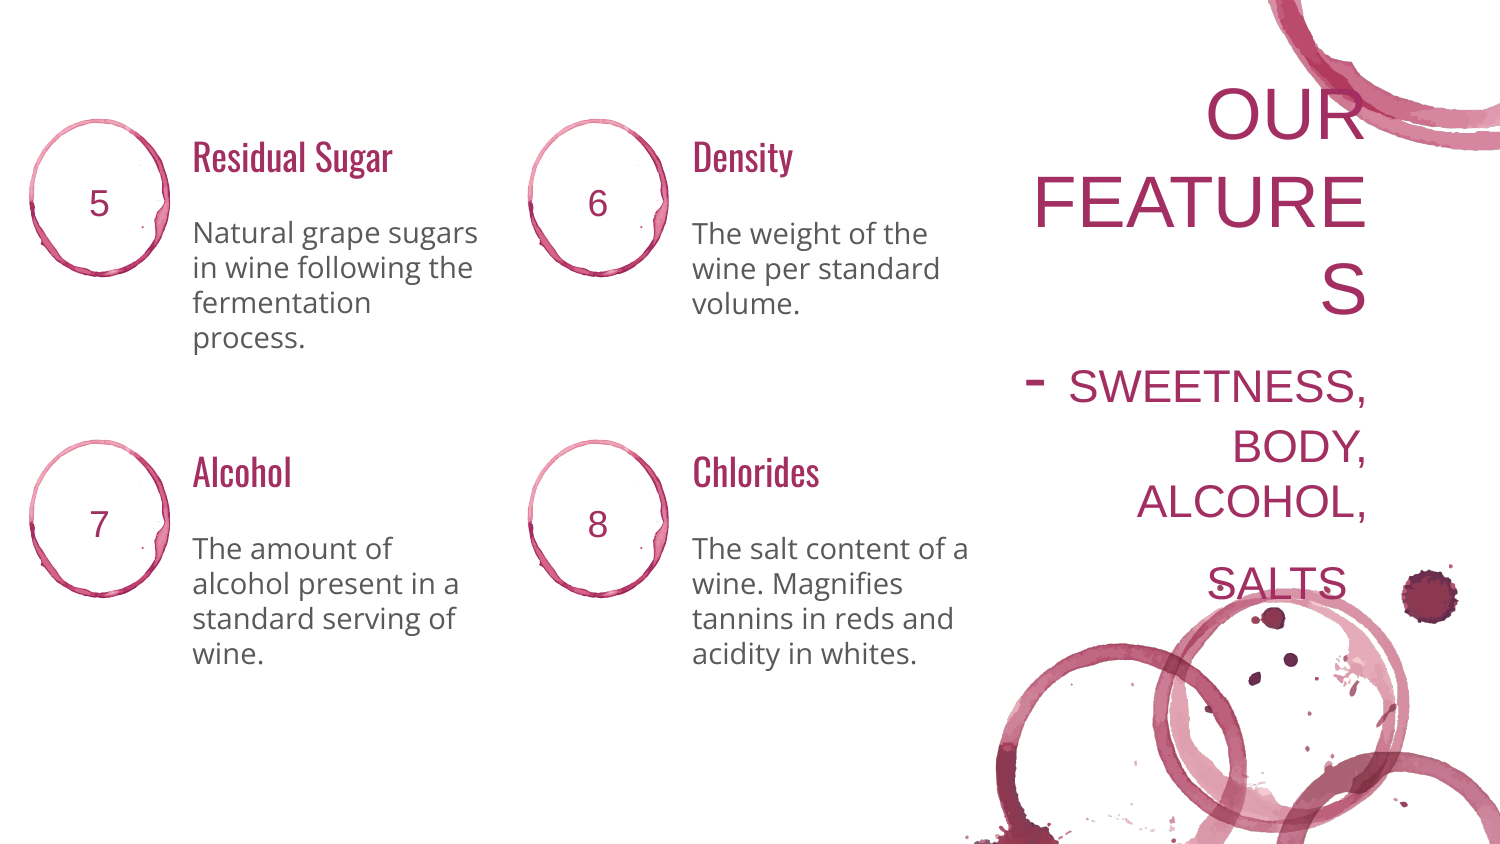

Residual Sugar
Density
# OUR FEATURES
- SWEETNESS, BODY, ALCOHOL, SALTS
5
6
Natural grape sugars in wine following the fermentation process.
The weight of the wine per standard volume.

Alcohol
Chlorides

7
8
The amount of alcohol present in a standard serving of wine.
The salt content of a wine. Magnifies tannins in reds and acidity in whites.